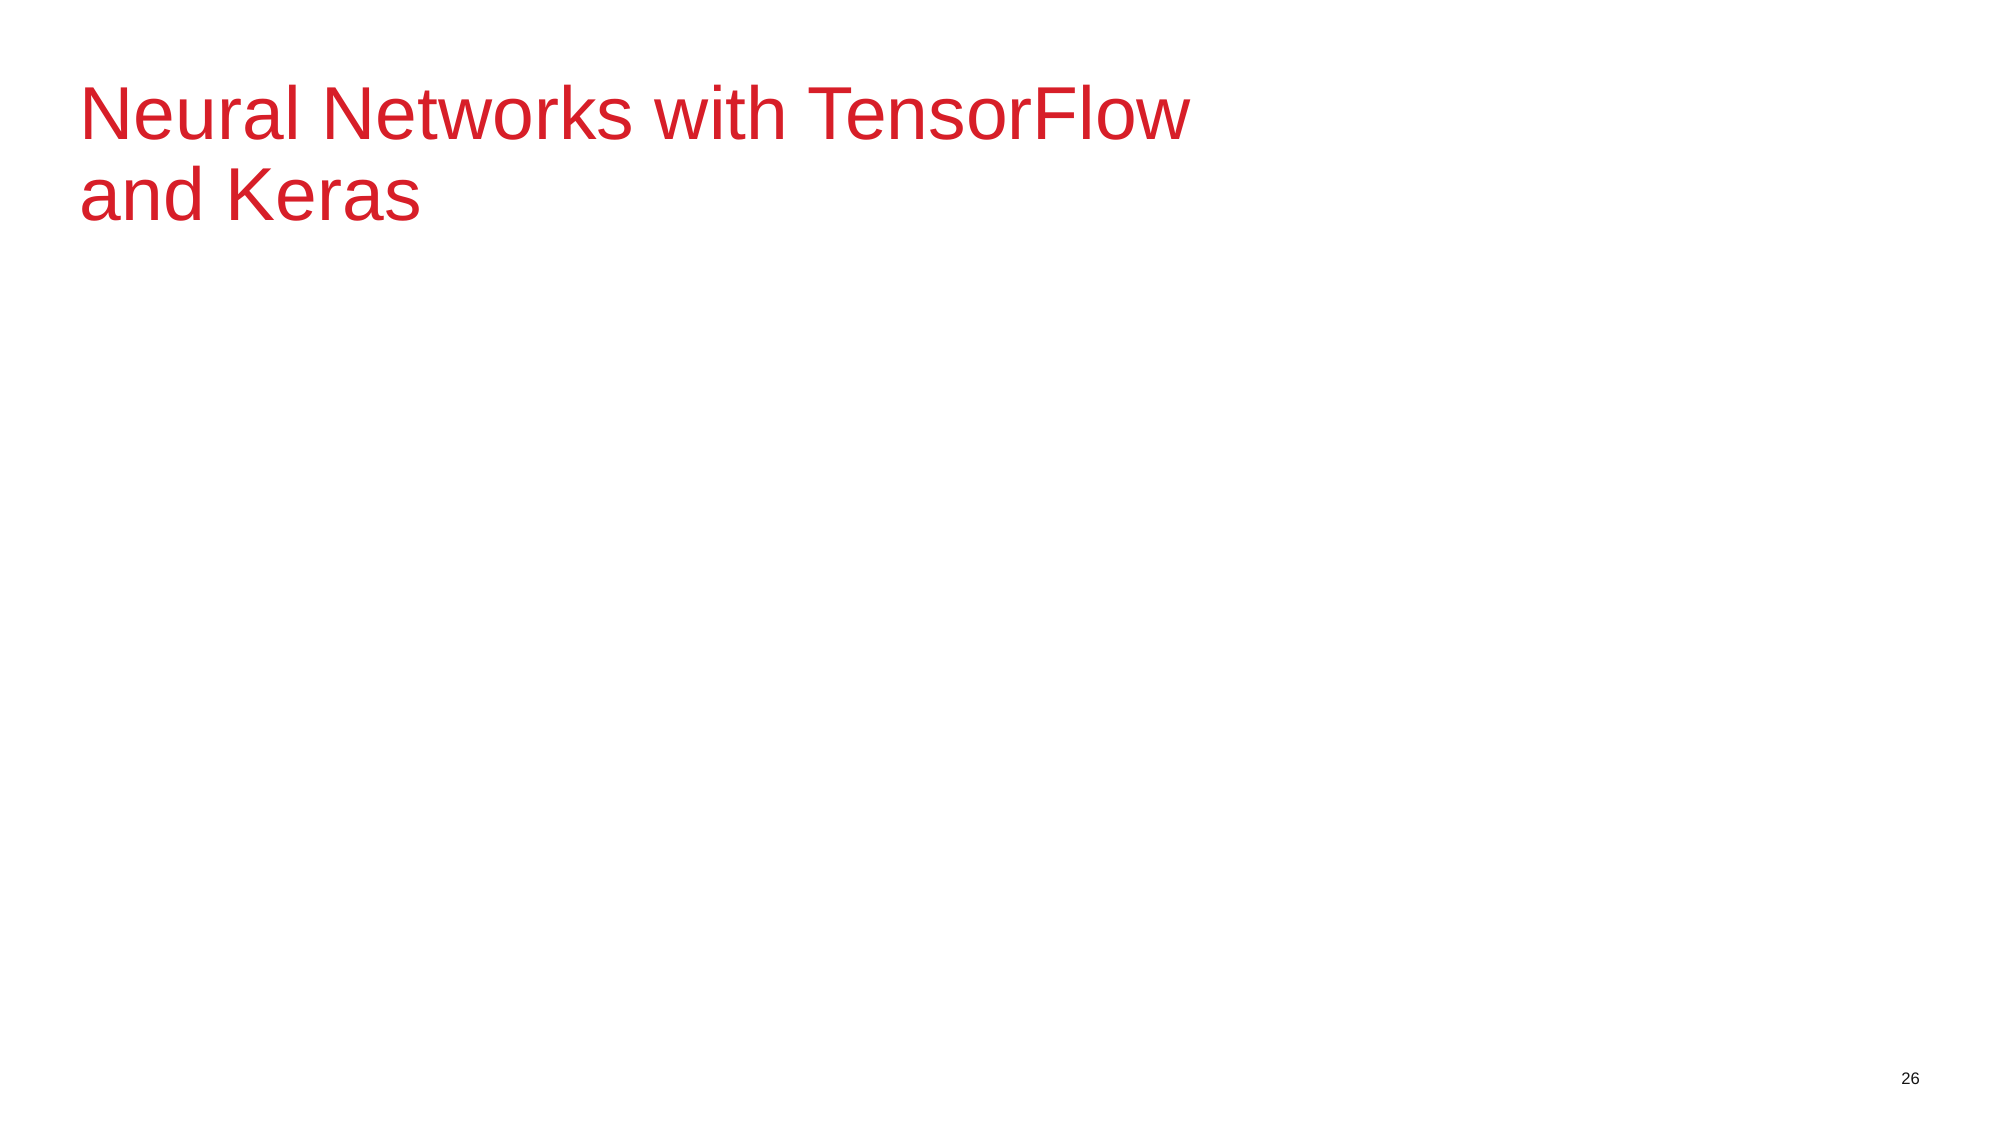

Neural Networks with TensorFlow and Keras
26